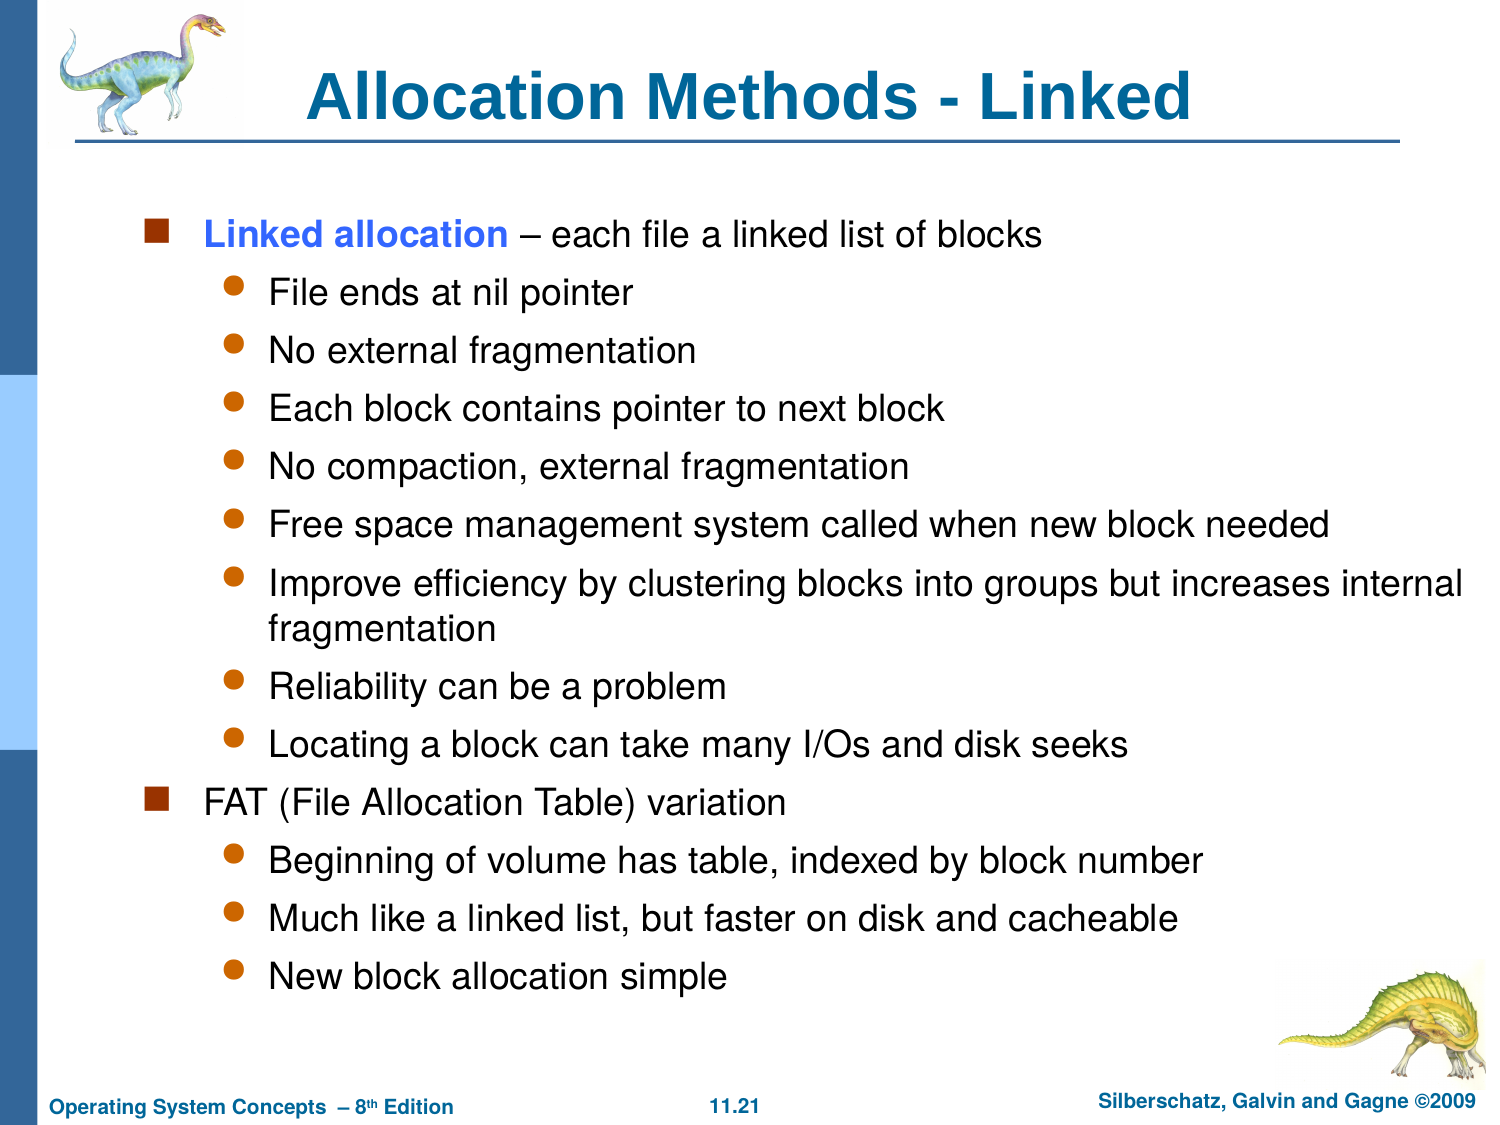

# Allocation Methods - Linked
Linked allocation – each file a linked list of blocks
File ends at nil pointer
No external fragmentation
Each block contains pointer to next block
No compaction, external fragmentation
Free space management system called when new block needed
Improve efficiency by clustering blocks into groups but increases internal fragmentation
Reliability can be a problem
Locating a block can take many I/Os and disk seeks
FAT (File Allocation Table) variation
Beginning of volume has table, indexed by block number
Much like a linked list, but faster on disk and cacheable
New block allocation simple